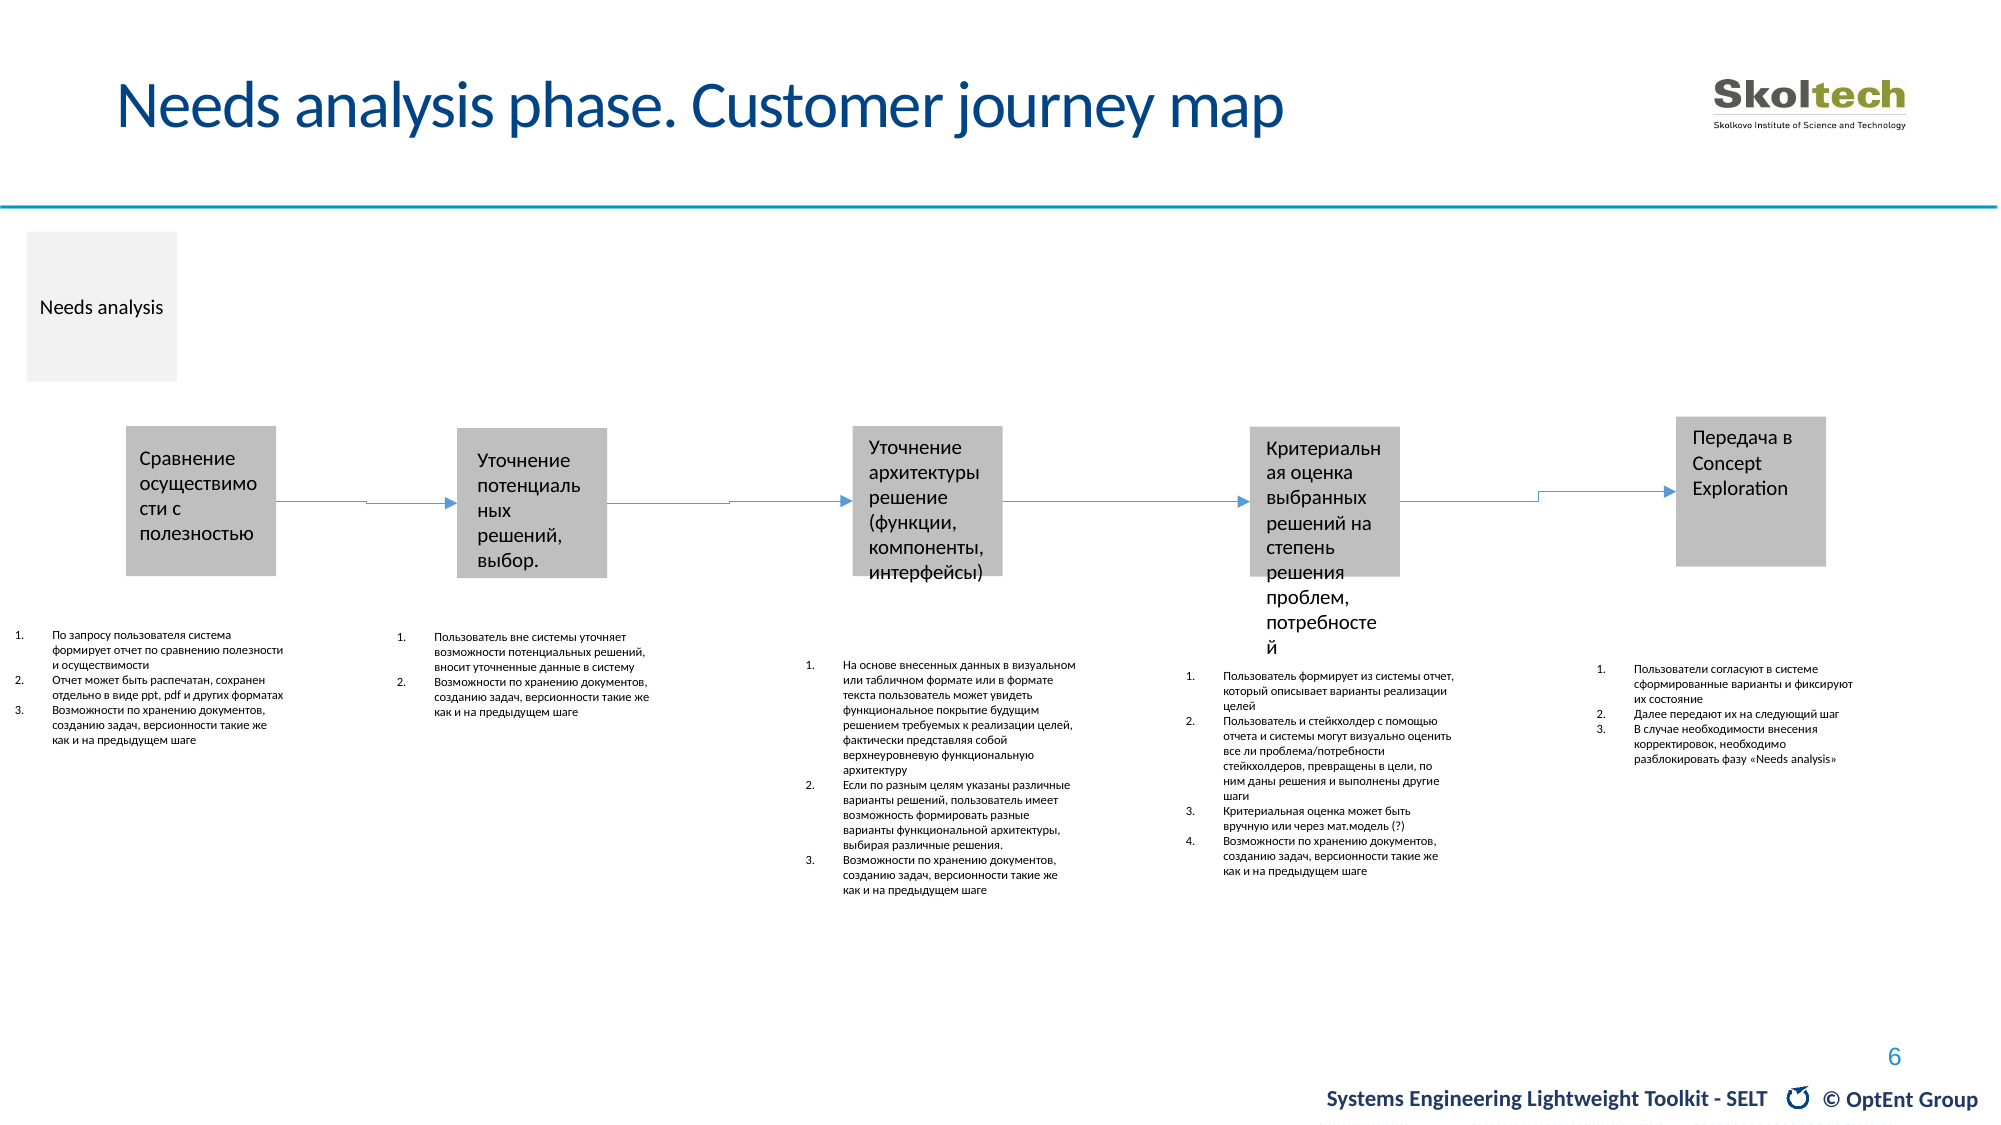

# Needs analysis phase. Customer journey map

Needs analysis

Передача в Concept Exploration

Уточнение архитектуры решение (функции, компоненты, интерфейсы)

Критериальная оценка выбранных решений на степень решения проблем, потребностей

Сравнение осуществимости с полезностью
Уточнение потенциальных решений, выбор.
По запросу пользователя система формирует отчет по сравнению полезности и осуществимости
Отчет может быть распечатан, сохранен отдельно в виде ppt, pdf и других форматах
Возможности по хранению документов, созданию задач, версионности такие же как и на предыдущем шаге

Пользователь вне системы уточняет возможности потенциальных решений, вносит уточненные данные в систему
Возможности по хранению документов, созданию задач, версионности такие же как и на предыдущем шаге

На основе внесенных данных в визуальном или табличном формате или в формате текста пользователь может увидеть функциональное покрытие будущим решением требуемых к реализации целей, фактически представляя собой верхнеуровневую функциональную архитектуру
Если по разным целям указаны различные варианты решений, пользователь имеет возможность формировать разные варианты функциональной архитектуры, выбирая различные решения.
Возможности по хранению документов, созданию задач, версионности такие же как и на предыдущем шаге

Пользователи согласуют в системе сформированные варианты и фиксируют их состояние
Далее передают их на следующий шаг
В случае необходимости внесения корректировок, необходимо разблокировать фазу «Needs analysis»

Пользователь формирует из системы отчет, который описывает варианты реализации целей
Пользователь и стейкхолдер с помощью отчета и системы могут визуально оценить все ли проблема/потребности стейкхолдеров, превращены в цели, по ним даны решения и выполнены другие шаги
Критериальная оценка может быть вручную или через мат.модель (?)
Возможности по хранению документов, созданию задач, версионности такие же как и на предыдущем шаге

6